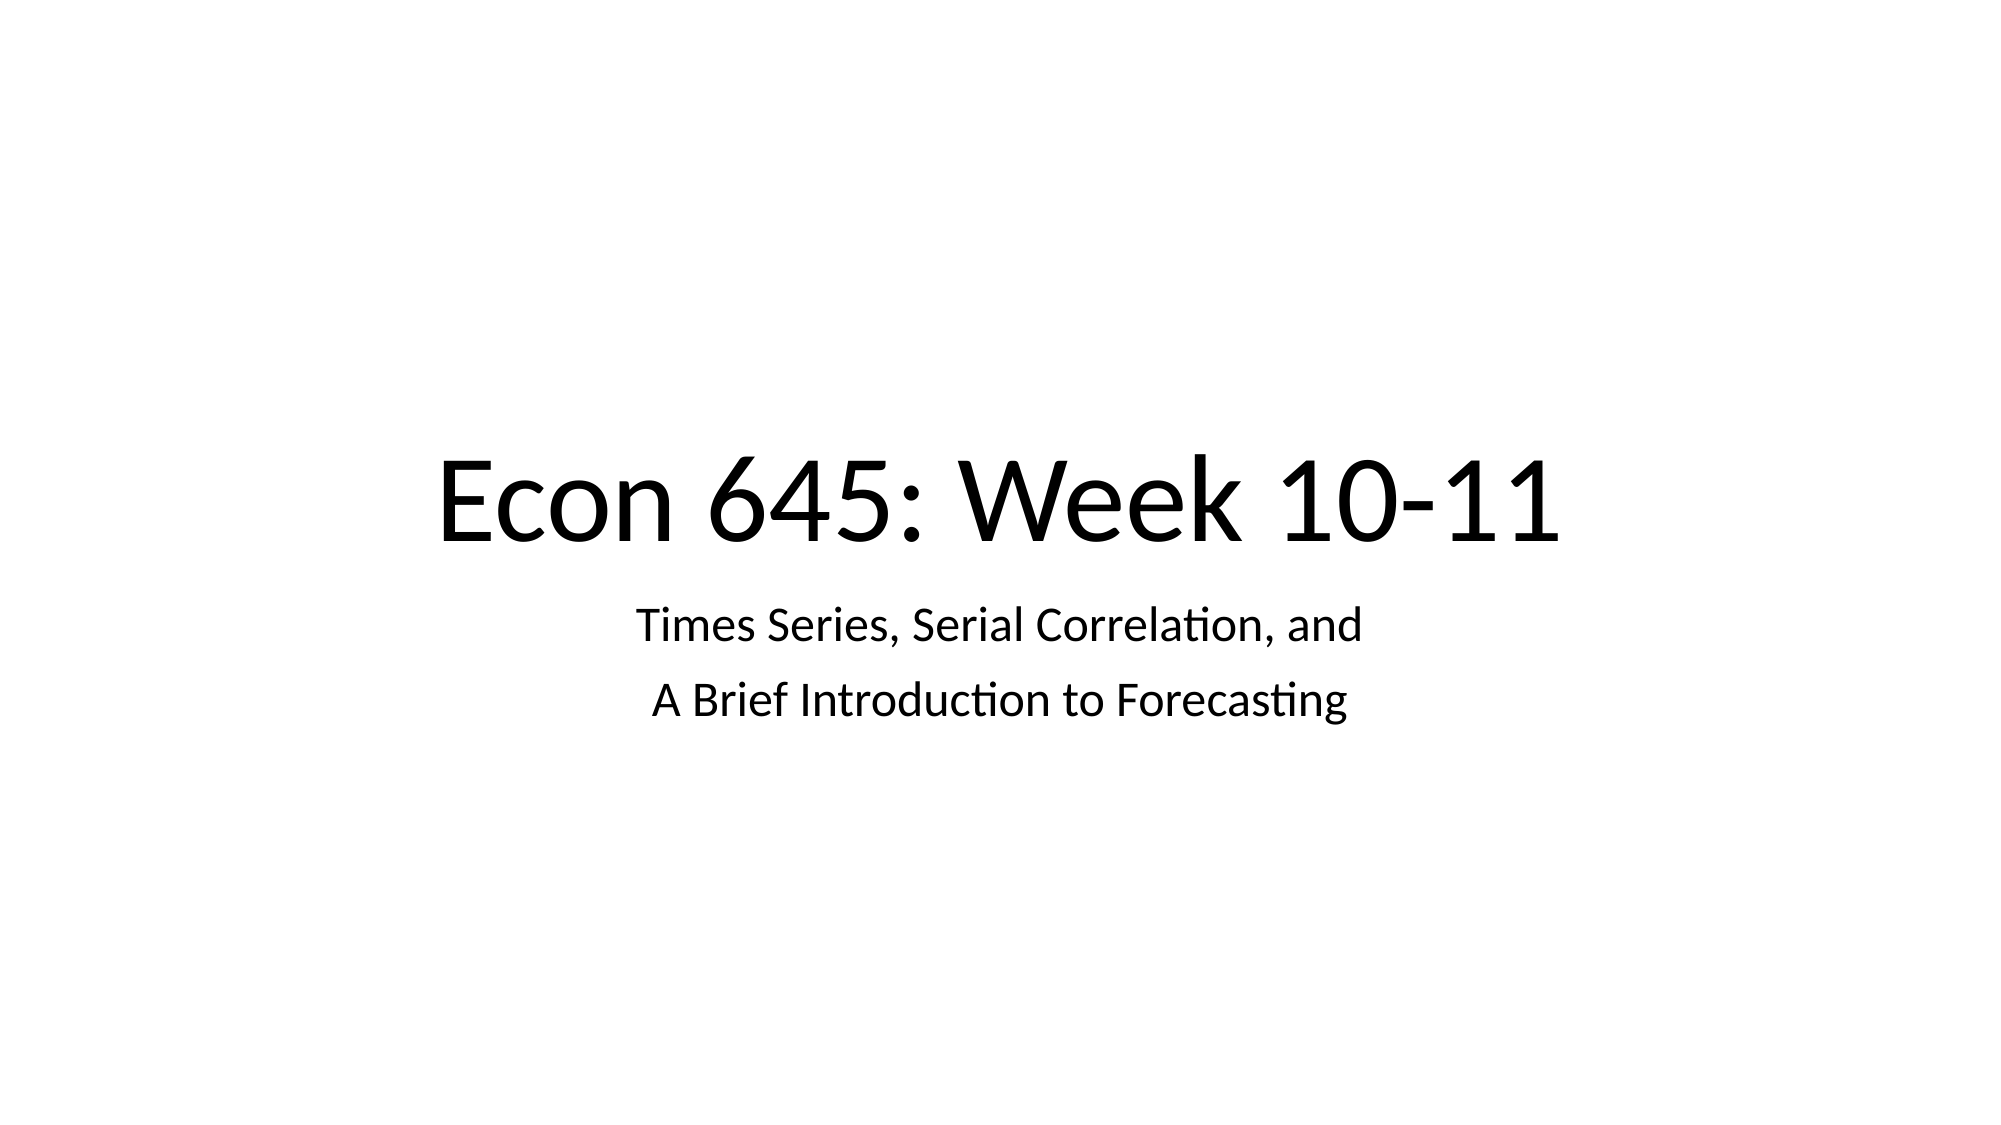

# Econ 645: Week 10-11
Times Series, Serial Correlation, and
A Brief Introduction to Forecasting